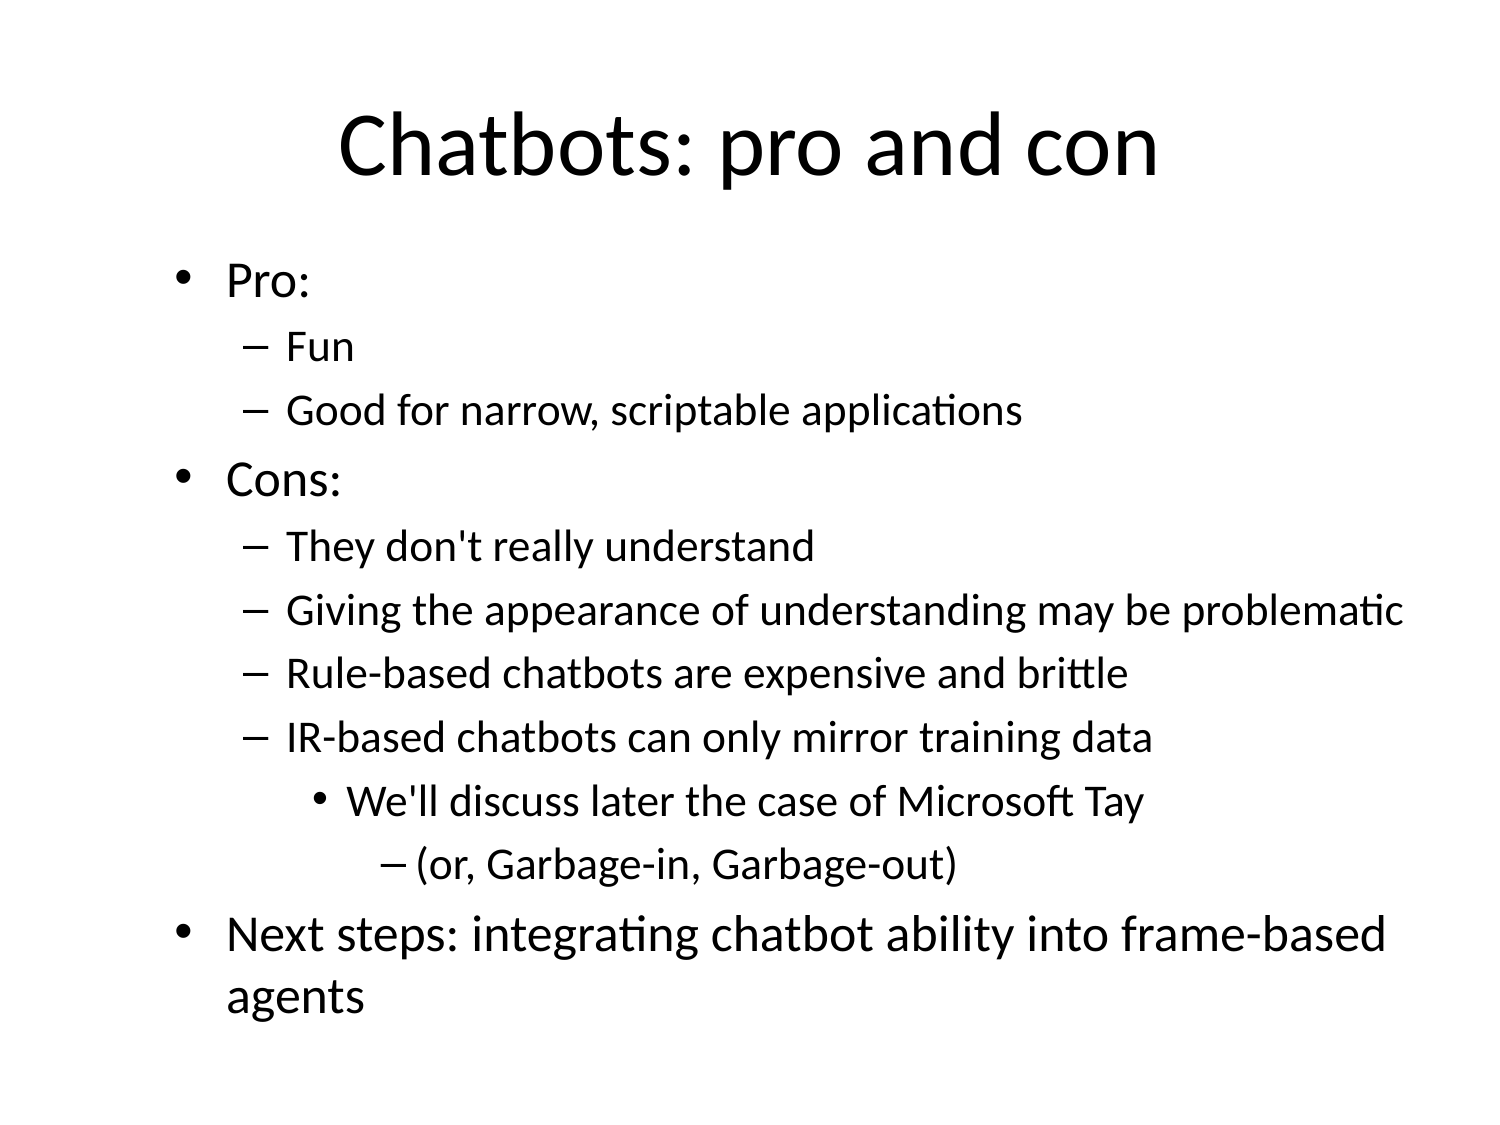

# Chatbots: pro and con
Pro:
Fun
Good for narrow, scriptable applications
Cons:
They don't really understand
Giving the appearance of understanding may be problematic
Rule-based chatbots are expensive and brittle
IR-based chatbots can only mirror training data
We'll discuss later the case of Microsoft Tay
(or, Garbage-in, Garbage-out)
Next steps: integrating chatbot ability into frame-based agents